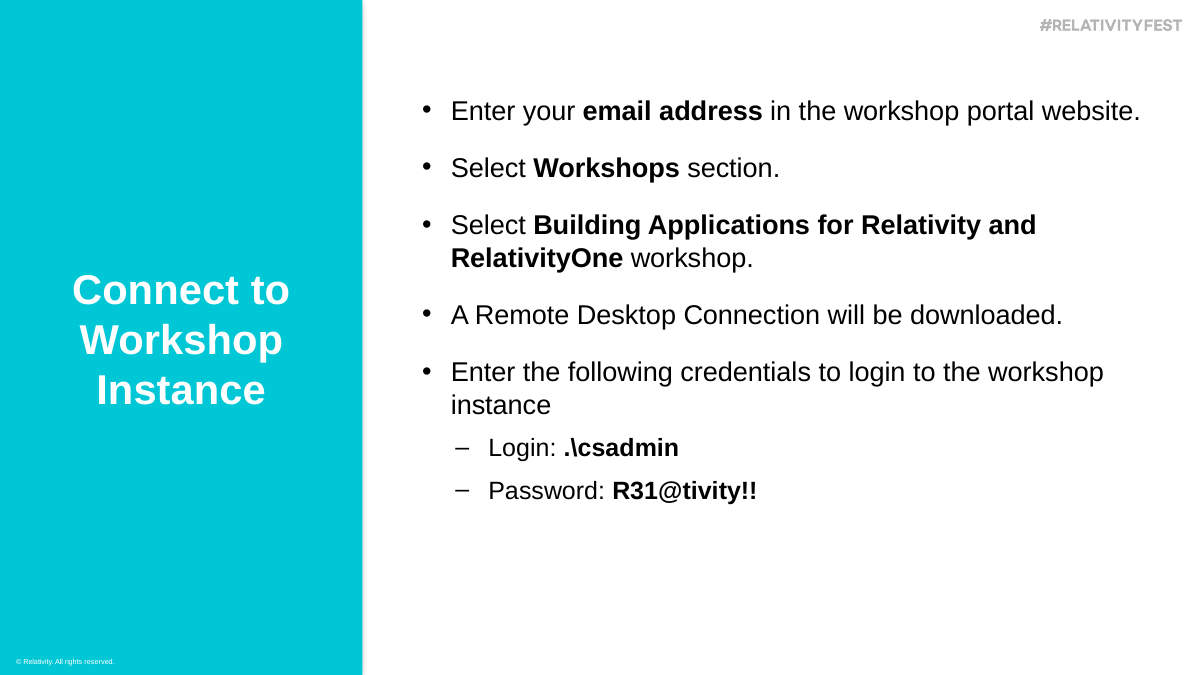

Enter your email address in the workshop portal website.
Select Workshops section.
Select Building Applications for Relativity and RelativityOne workshop.
A Remote Desktop Connection will be downloaded.
Enter the following credentials to login to the workshop instance
Login: .\csadmin
Password: R31@tivity!!

Connect to Workshop Instance